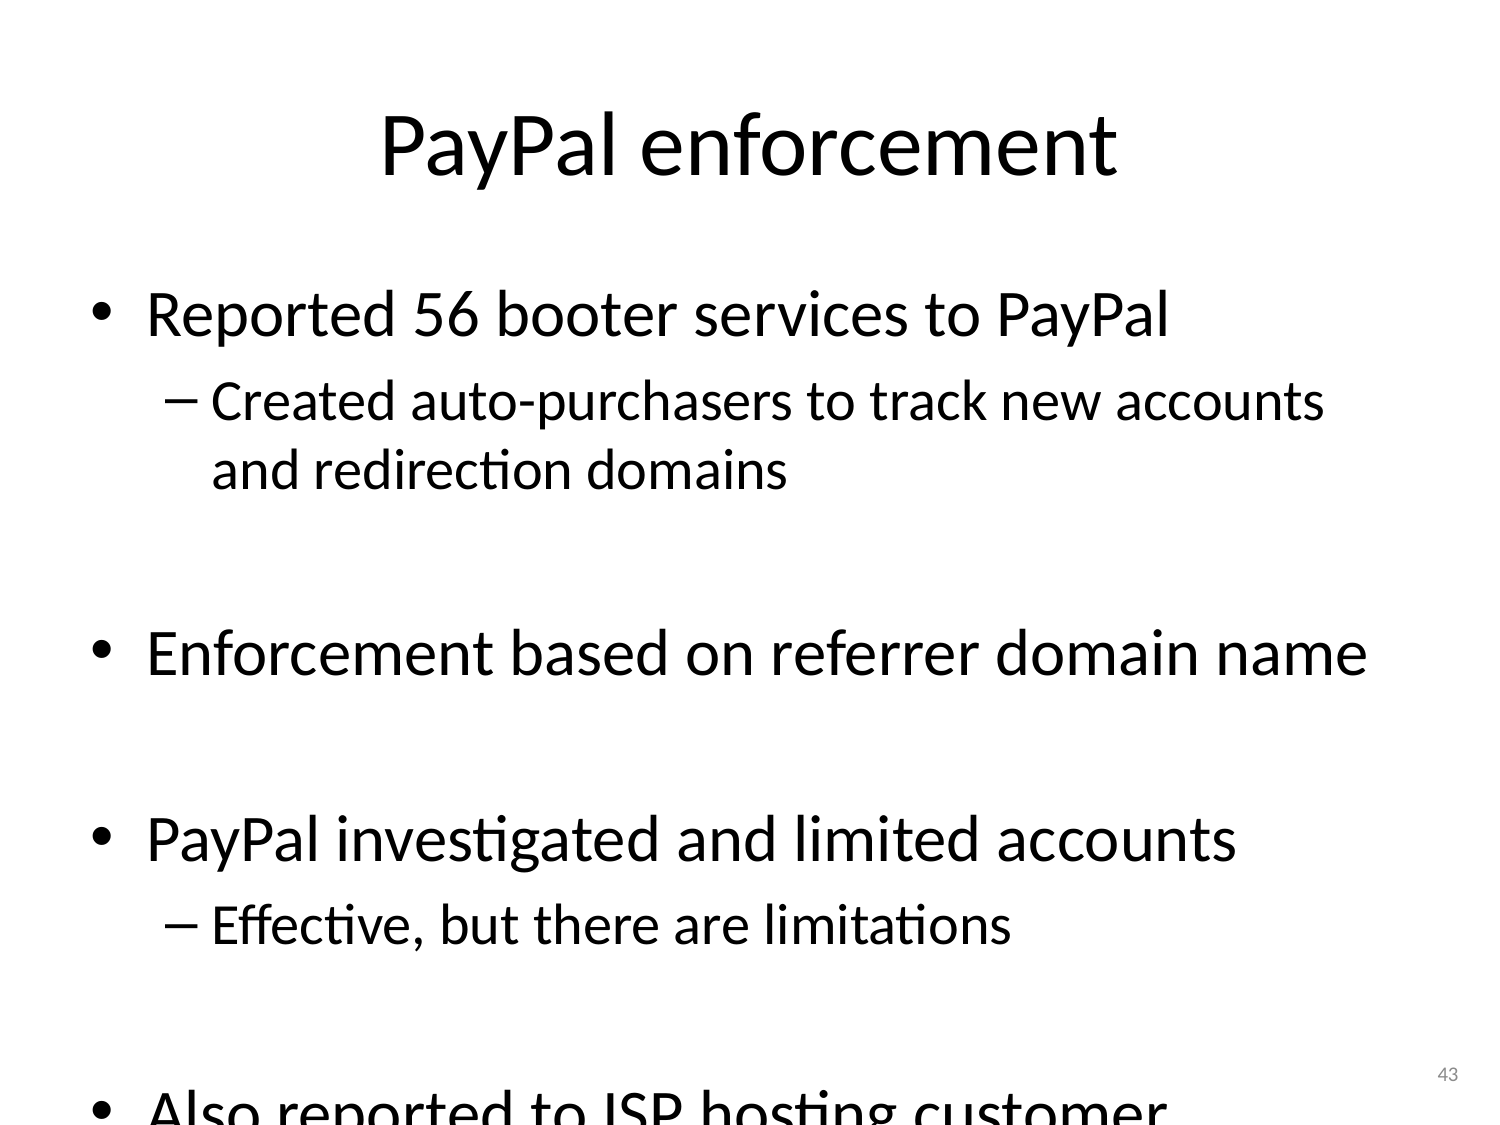

# PayPal enforcement
Reported 56 booter services to PayPal
Created auto-purchasers to track new accounts and redirection domains

Enforcement based on referrer domain name

PayPal investigated and limited accounts
Effective, but there are limitations

Also reported to ISP hosting customer interface
Not effective
43